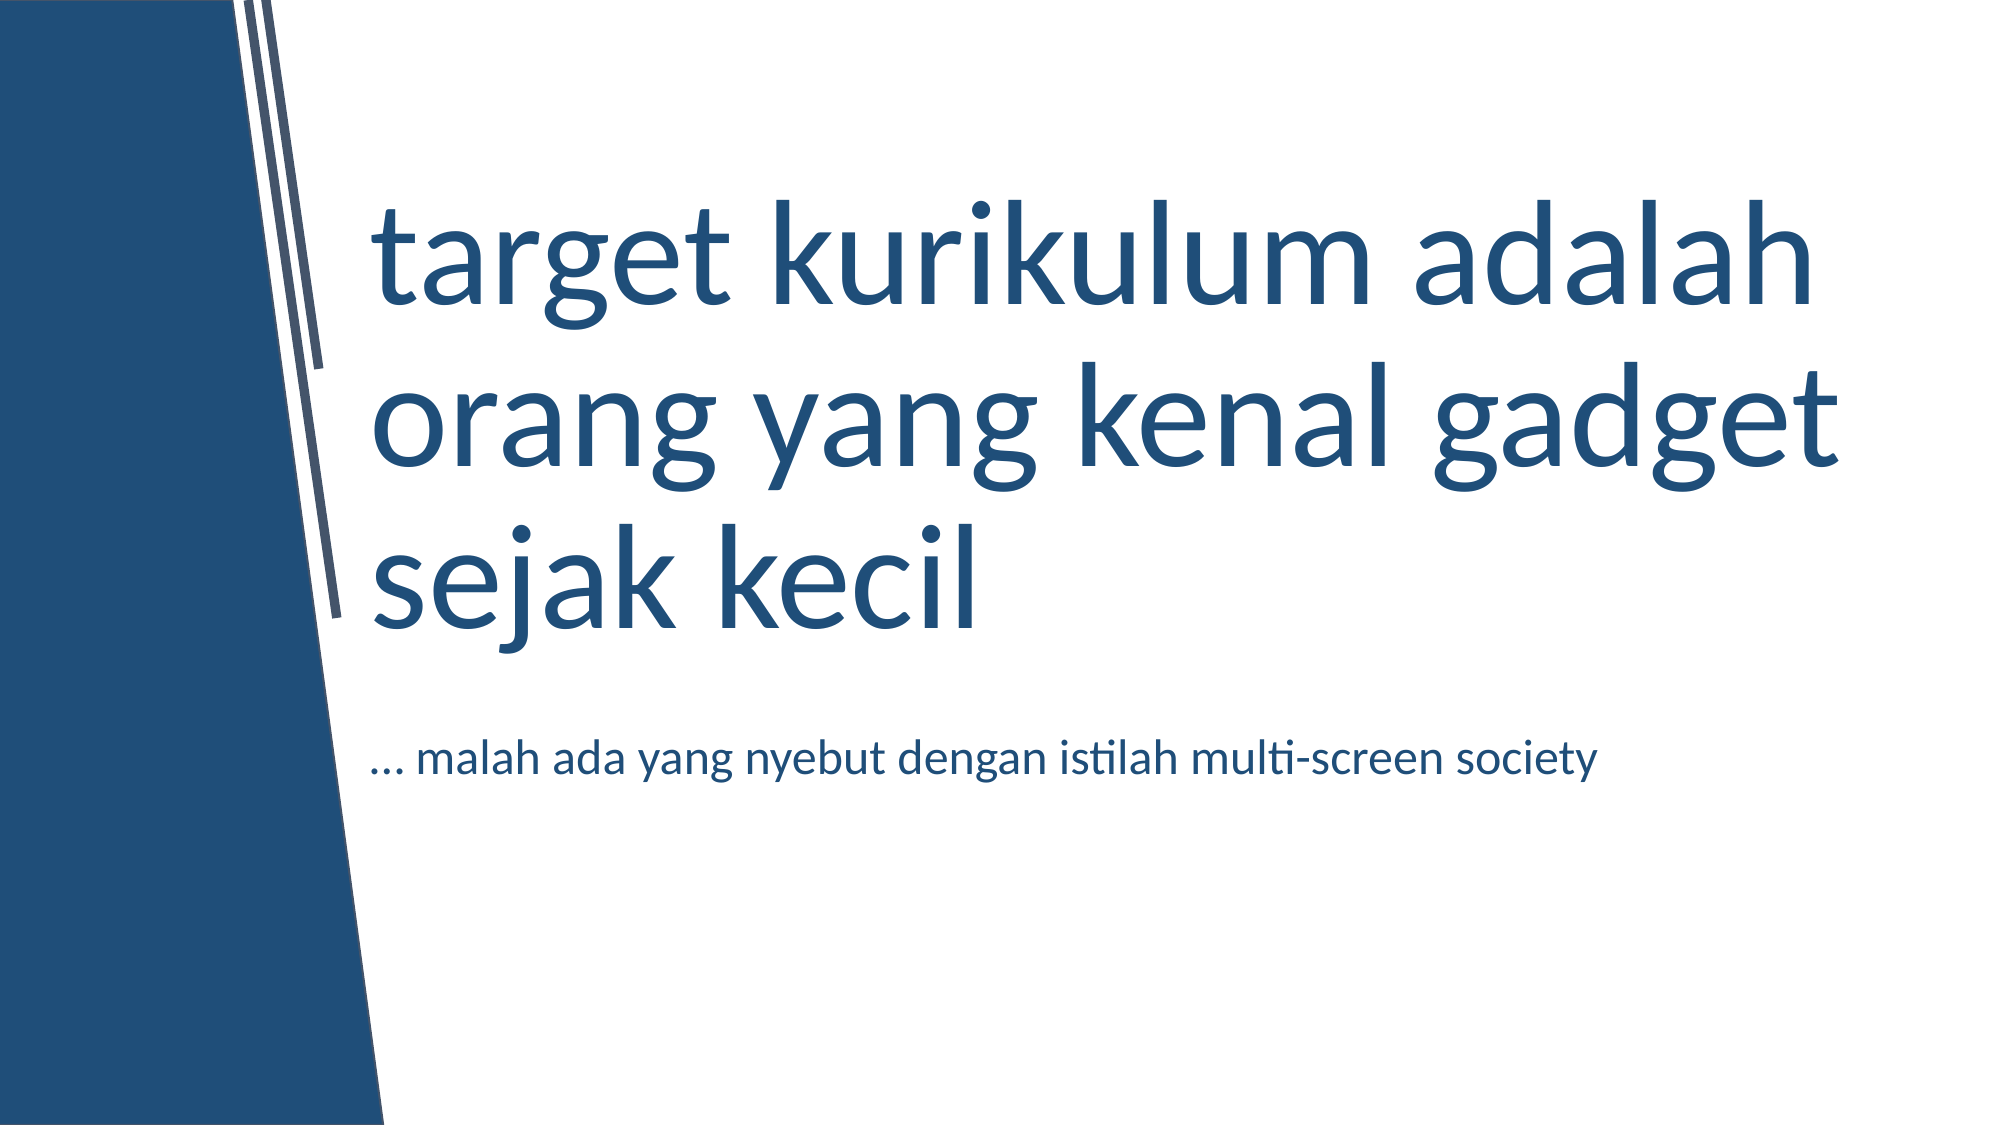

# target kurikulum adalah orang yang kenal gadget sejak kecil
… malah ada yang nyebut dengan istilah multi-screen society